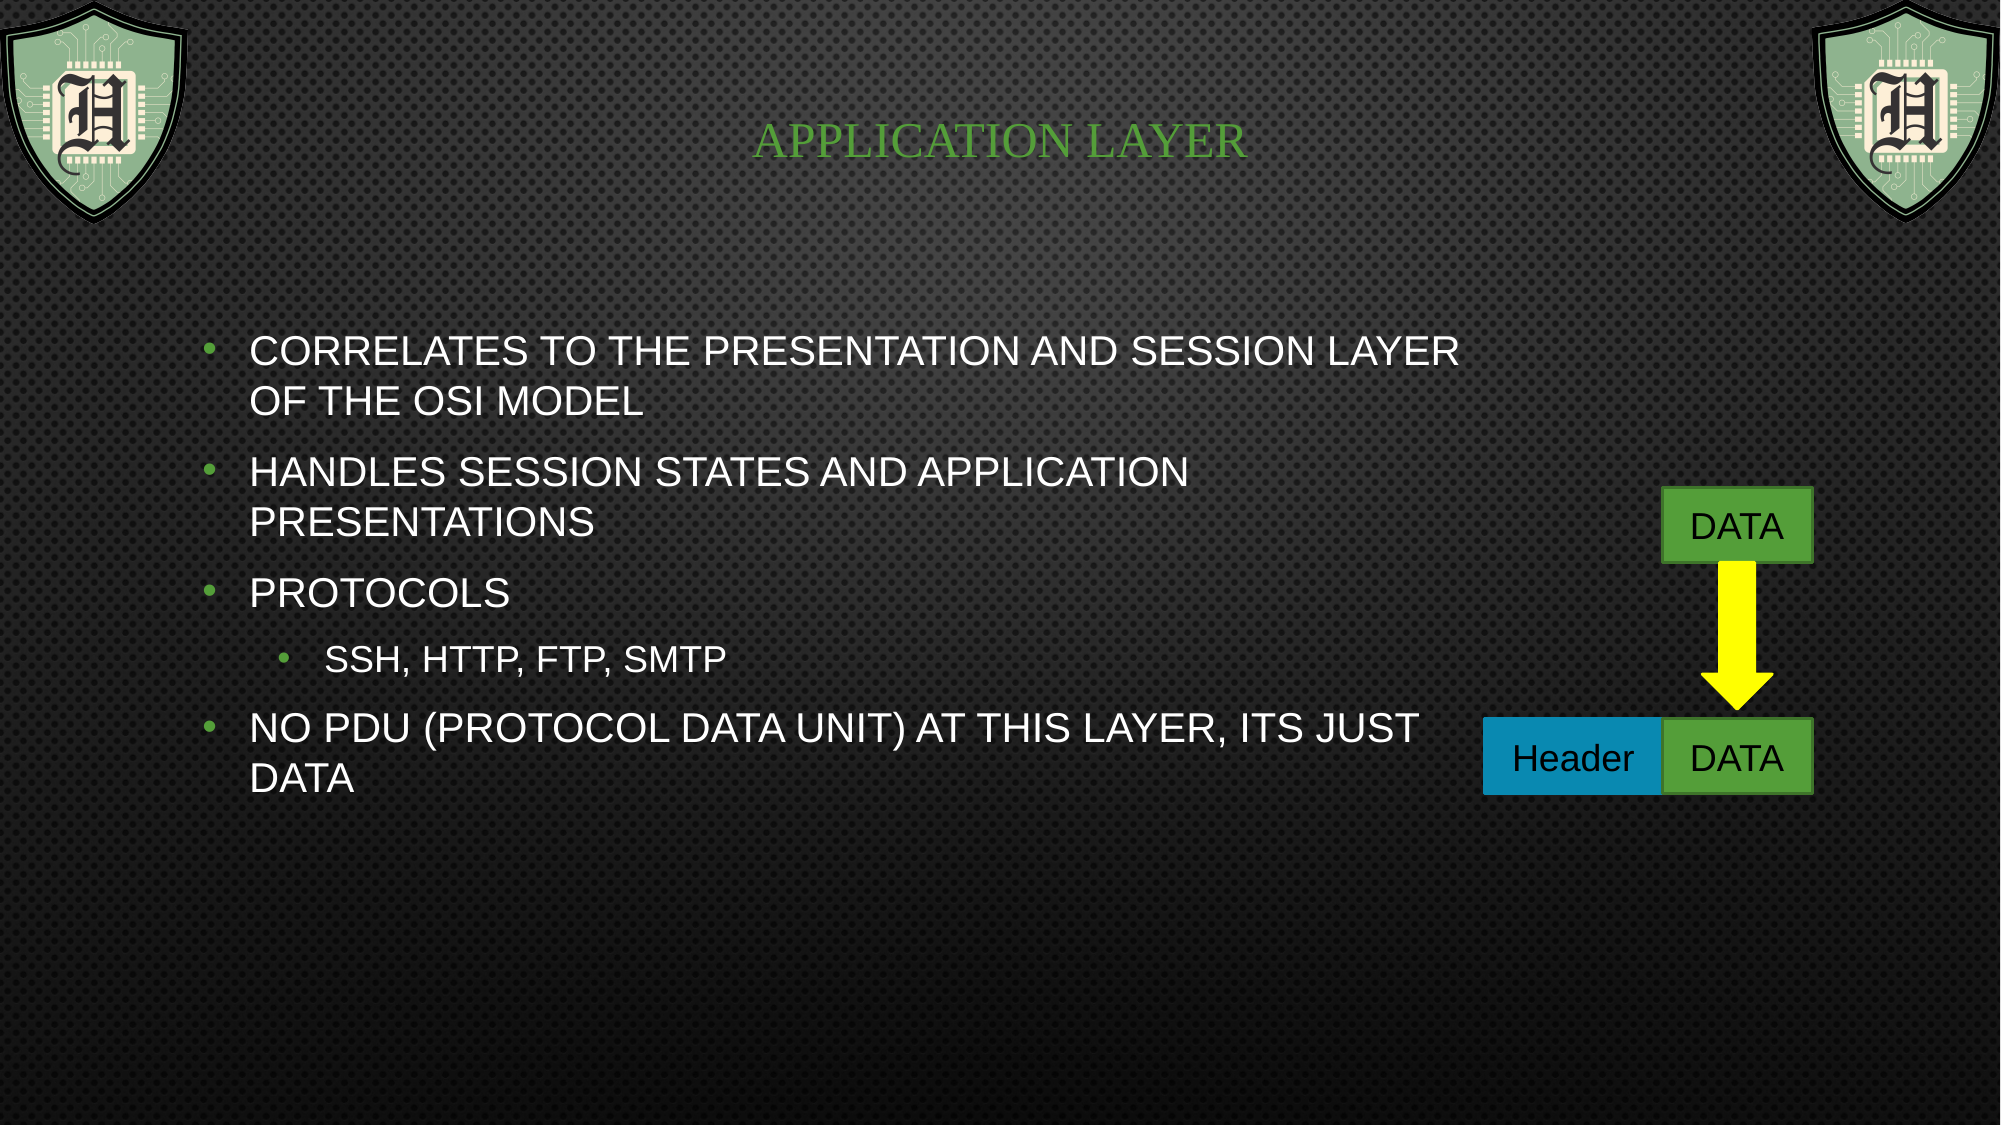

# Application Layer
Correlates to the presentation and session layer of the OSI model
Handles session states and application presentations
Protocols
Ssh, http, ftp, smtp
No PDU (Protocol Data Unit) at this layer, its just data
DATA

Header
DATA